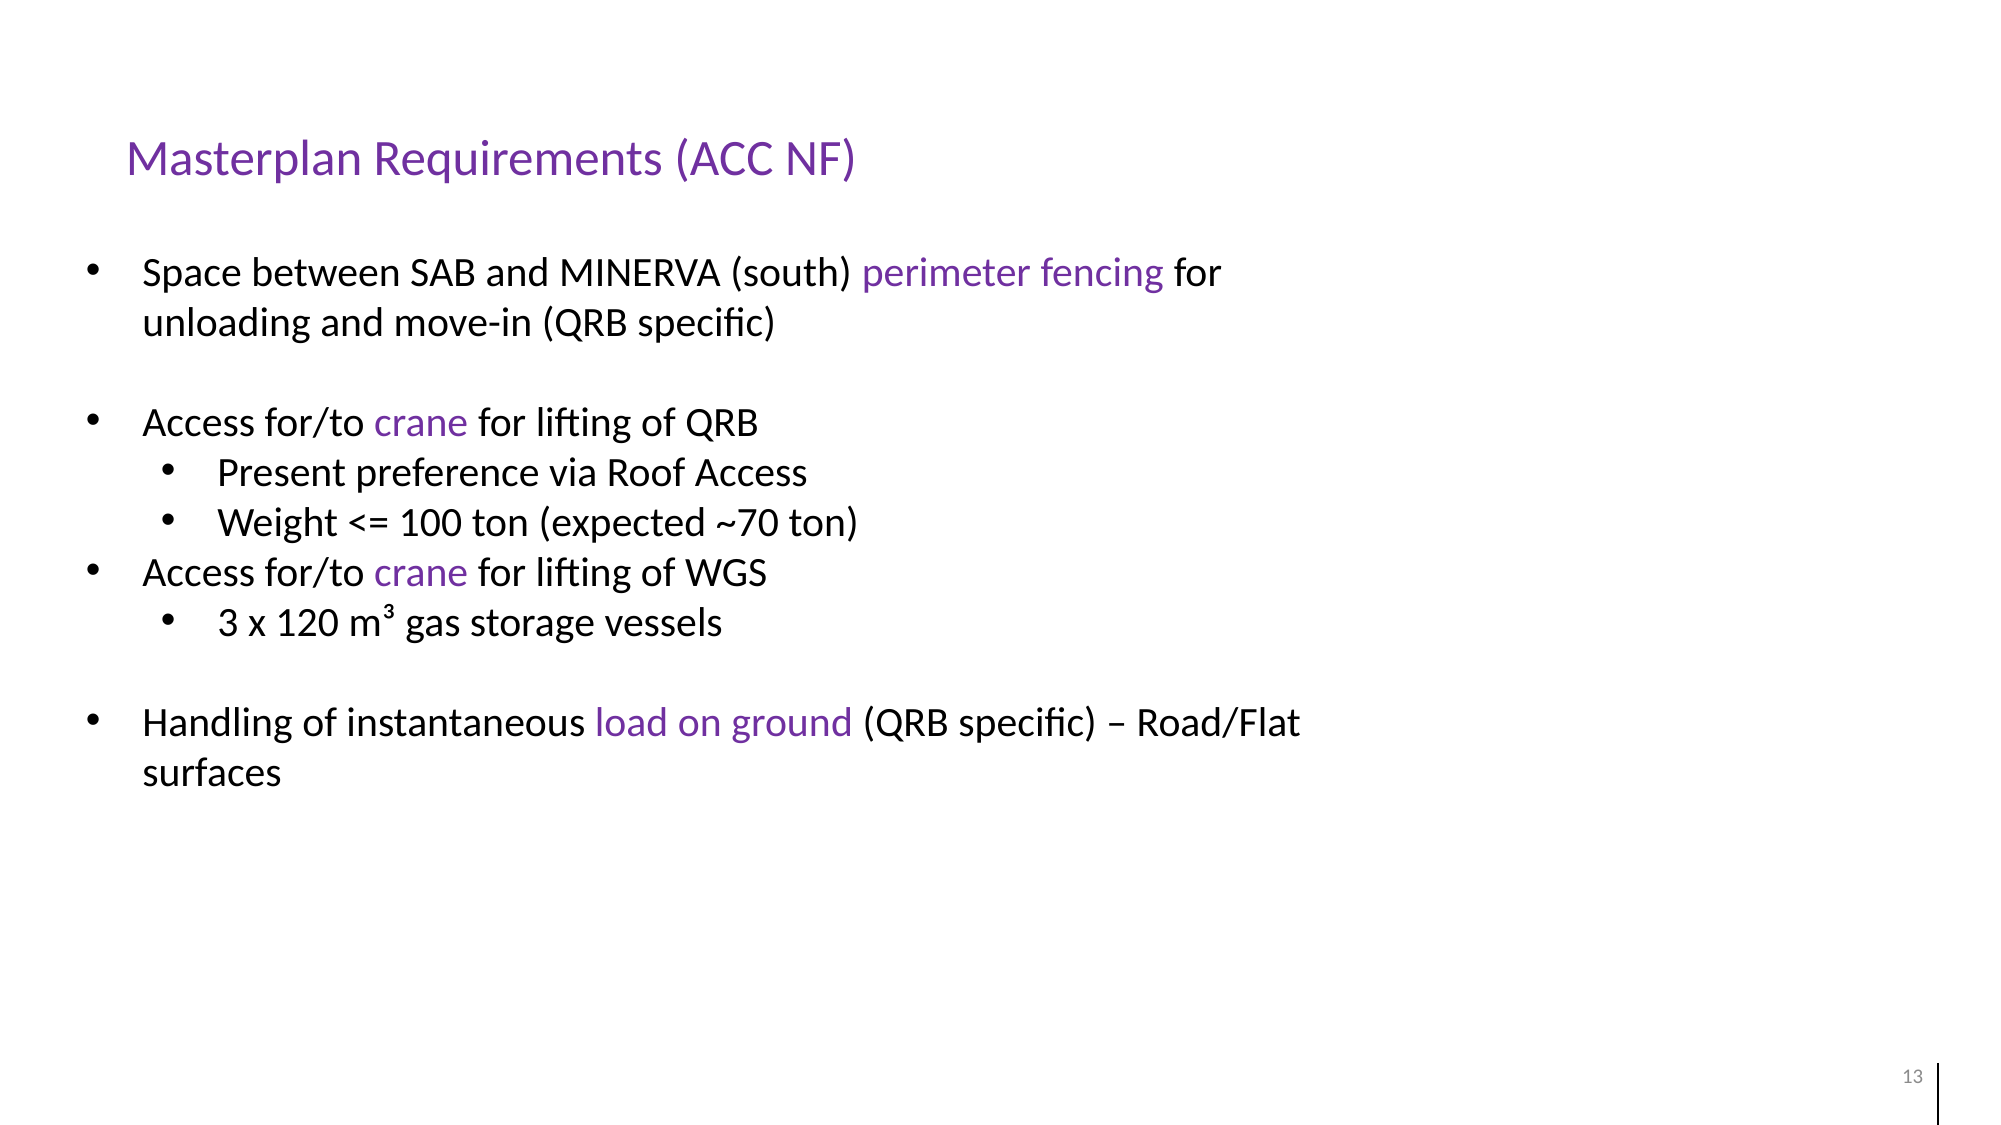

# Masterplan Requirements (ACC NF)
Space between SAB and MINERVA (south) perimeter fencing for unloading and move-in (QRB specific)

Access for/to crane for lifting of QRB
Present preference via Roof Access
Weight <= 100 ton (expected ~70 ton)
Access for/to crane for lifting of WGS
3 x 120 m³ gas storage vessels

Handling of instantaneous load on ground (QRB specific) – Road/Flat surfaces

13